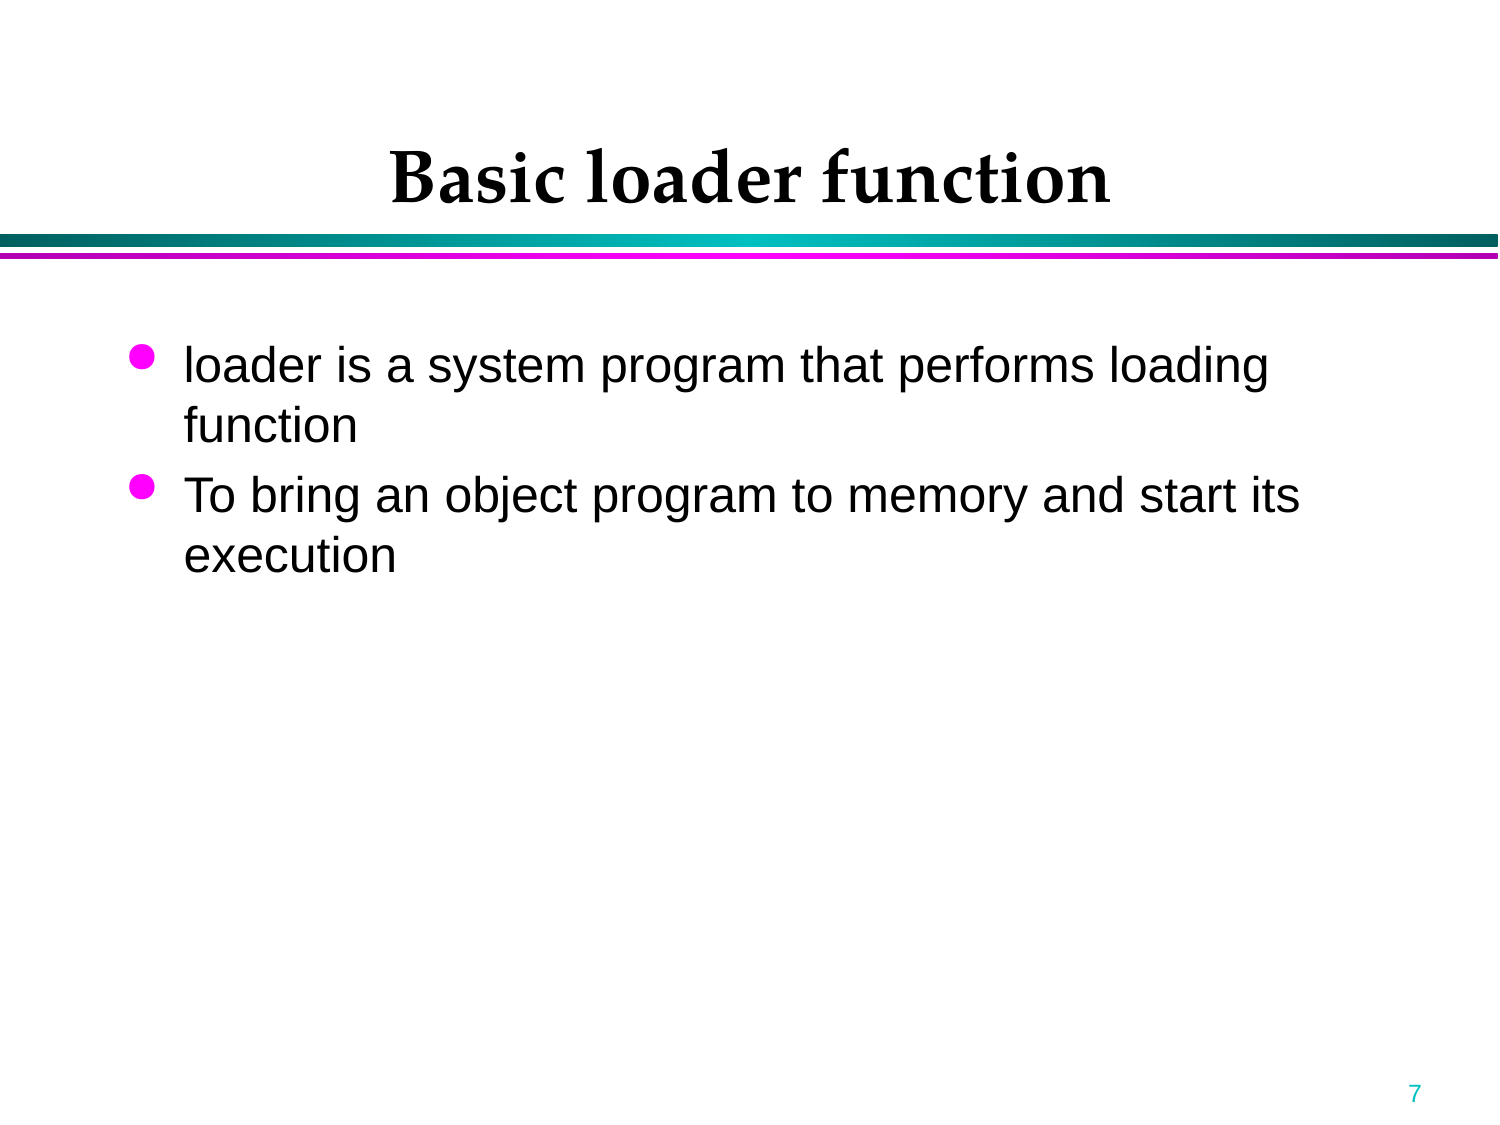

Basic loader function
loader is a system program that performs loading function
To bring an object program to memory and start its execution